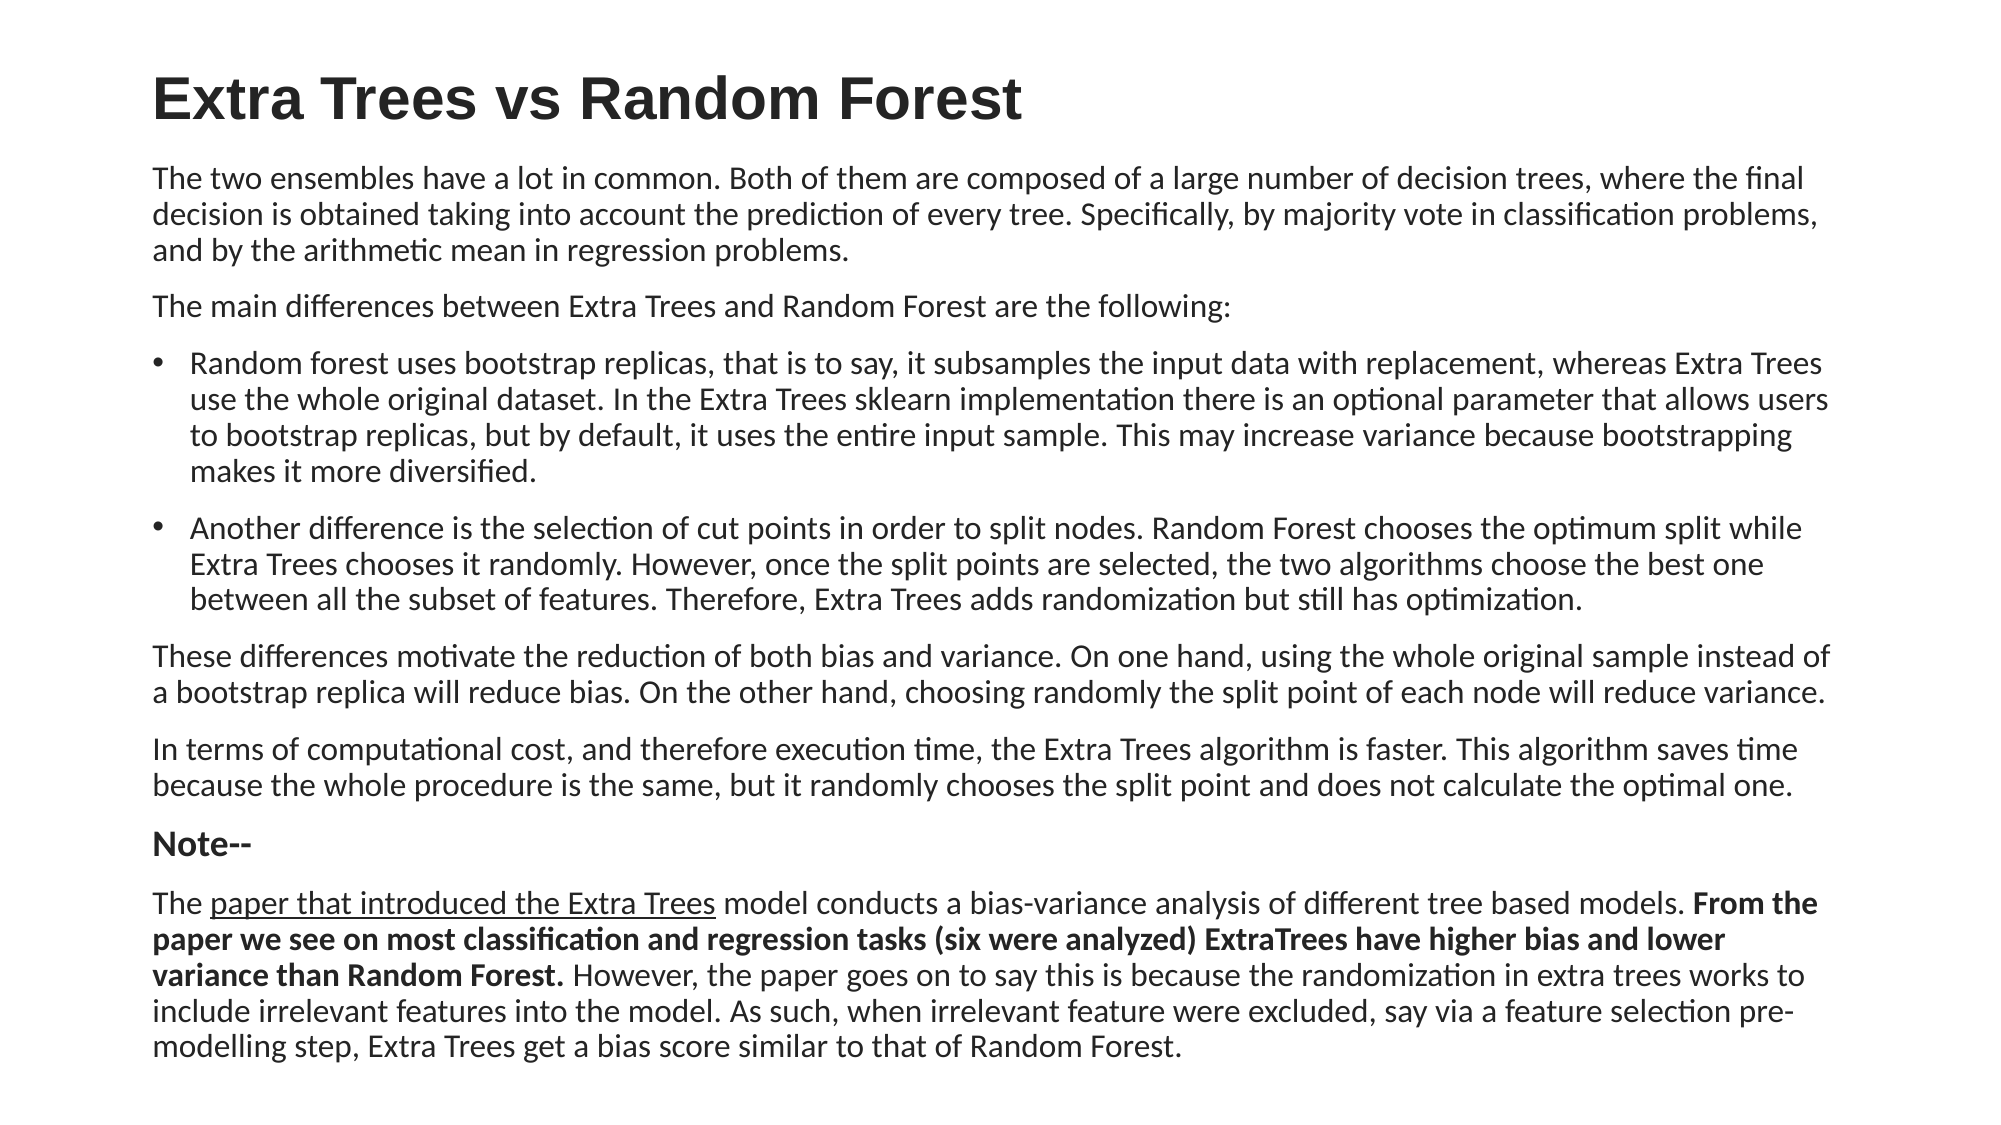

# Extra Trees vs Random Forest
The two ensembles have a lot in common. Both of them are composed of a large number of decision trees, where the final decision is obtained taking into account the prediction of every tree. Specifically, by majority vote in classification problems, and by the arithmetic mean in regression problems.
The main differences between Extra Trees and Random Forest are the following:
Random forest uses bootstrap replicas, that is to say, it subsamples the input data with replacement, whereas Extra Trees use the whole original dataset. In the Extra Trees sklearn implementation there is an optional parameter that allows users to bootstrap replicas, but by default, it uses the entire input sample. This may increase variance because bootstrapping makes it more diversified.
Another difference is the selection of cut points in order to split nodes. Random Forest chooses the optimum split while Extra Trees chooses it randomly. However, once the split points are selected, the two algorithms choose the best one between all the subset of features. Therefore, Extra Trees adds randomization but still has optimization.
These differences motivate the reduction of both bias and variance. On one hand, using the whole original sample instead of a bootstrap replica will reduce bias. On the other hand, choosing randomly the split point of each node will reduce variance.
In terms of computational cost, and therefore execution time, the Extra Trees algorithm is faster. This algorithm saves time because the whole procedure is the same, but it randomly chooses the split point and does not calculate the optimal one.
Note--
The paper that introduced the Extra Trees model conducts a bias-variance analysis of different tree based models. From the paper we see on most classification and regression tasks (six were analyzed) ExtraTrees have higher bias and lower variance than Random Forest. However, the paper goes on to say this is because the randomization in extra trees works to include irrelevant features into the model. As such, when irrelevant feature were excluded, say via a feature selection pre-modelling step, Extra Trees get a bias score similar to that of Random Forest.